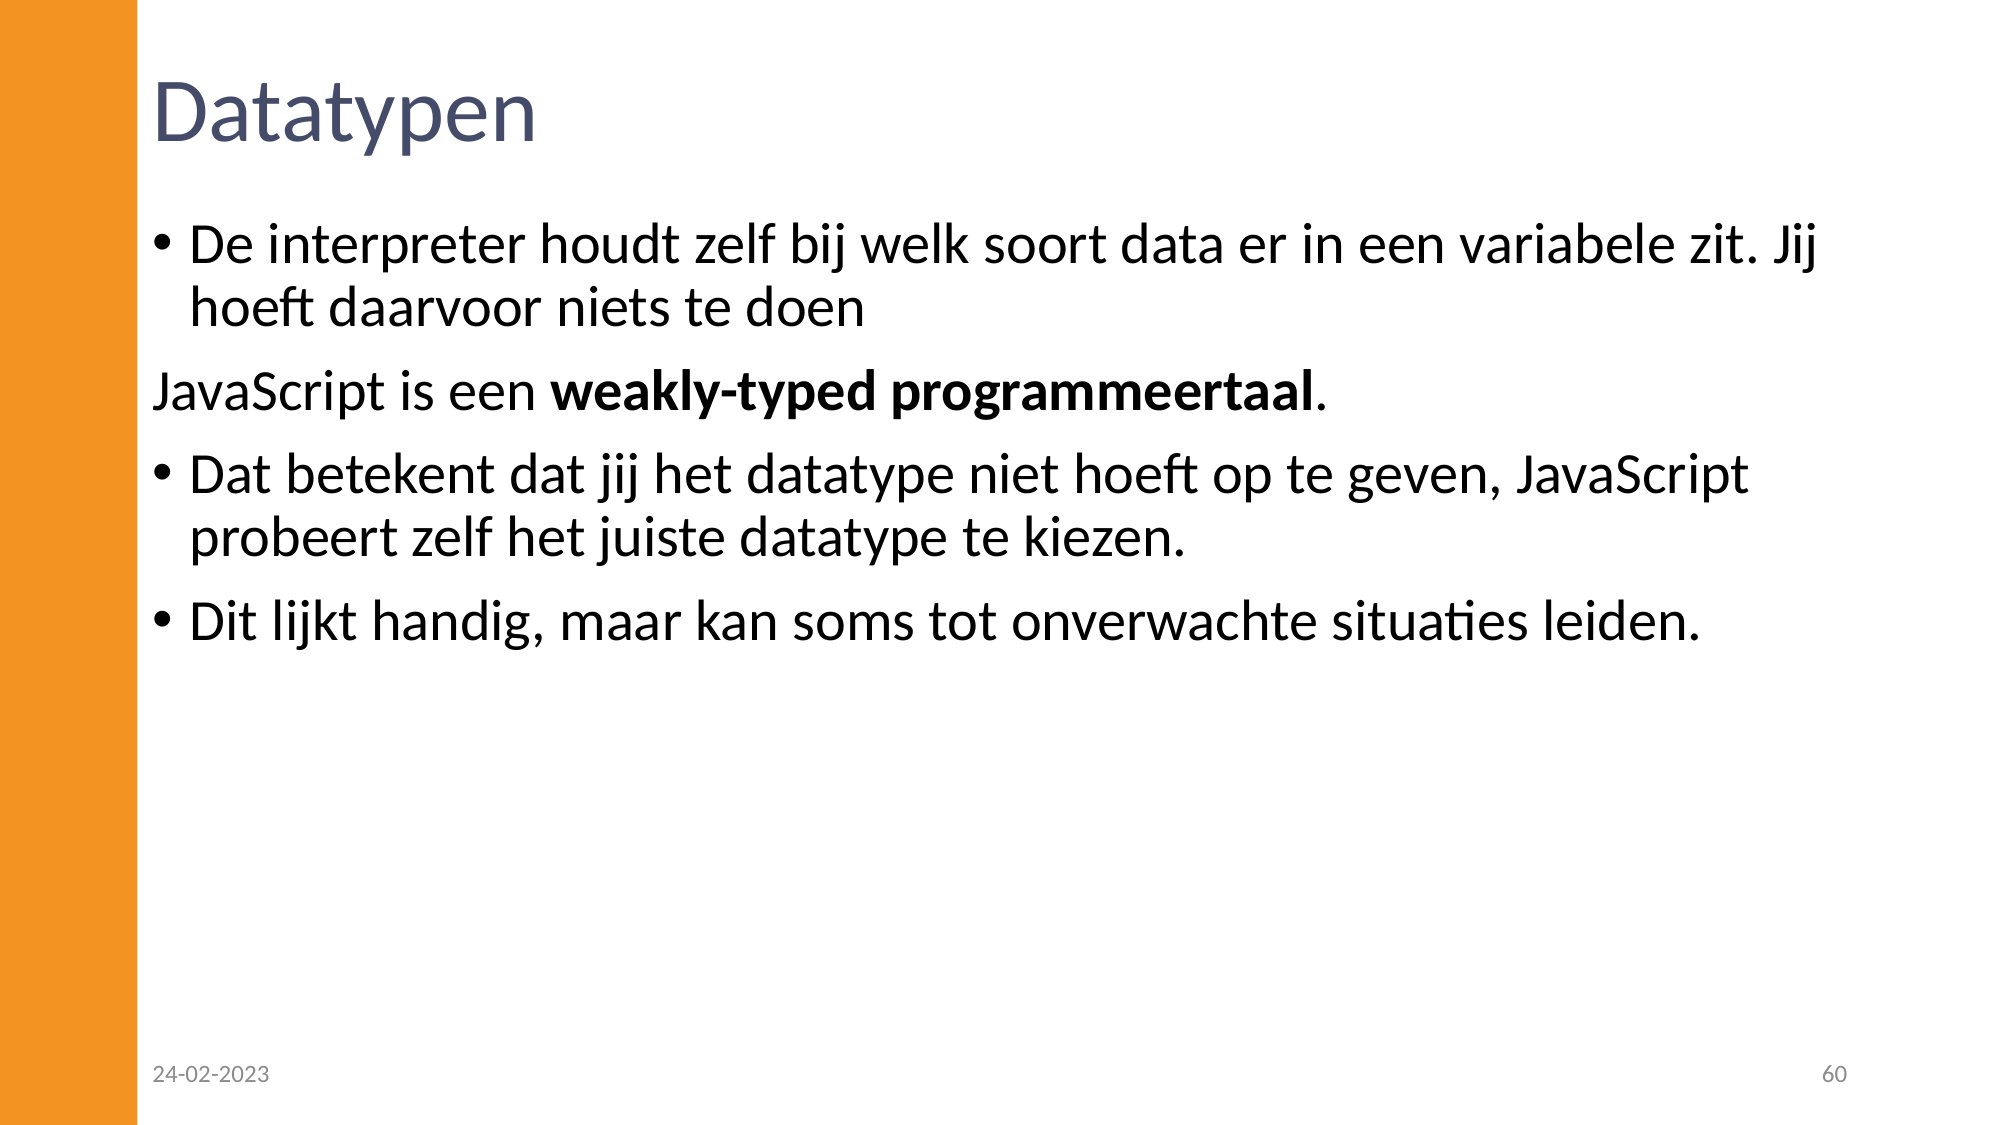

# Datatypen
De interpreter houdt zelf bij welk soort data er in een variabele zit. Jij hoeft daarvoor niets te doen
JavaScript is een weakly-typed programmeertaal.
Dat betekent dat jij het datatype niet hoeft op te geven, JavaScript probeert zelf het juiste datatype te kiezen.
Dit lijkt handig, maar kan soms tot onverwachte situaties leiden.

24-02-2023

60